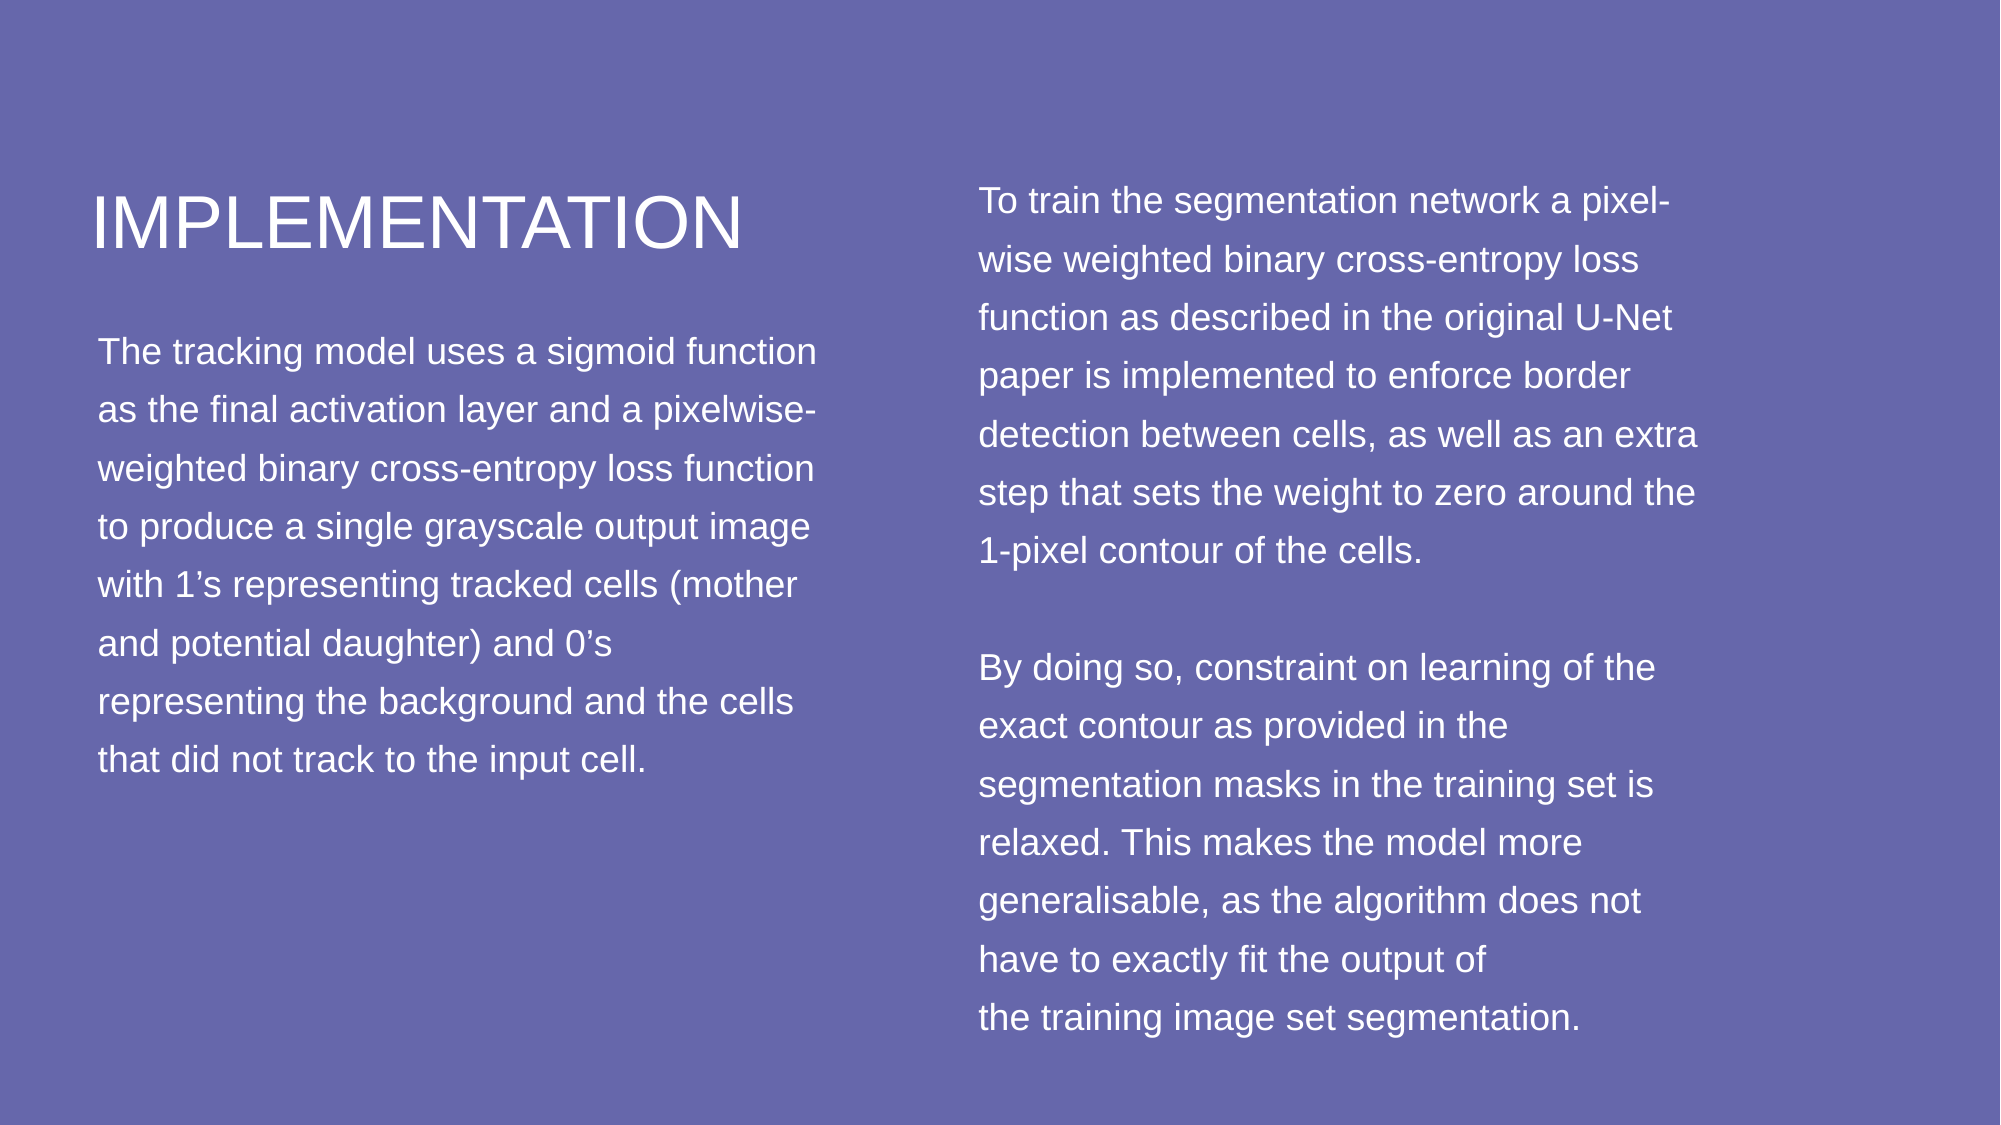

# Implementation
To train the segmentation network a pixel-wise weighted binary cross-entropy loss function as described in the original U-Net paper is implemented to enforce border detection between cells, as well as an extra step that sets the weight to zero around the 1-pixel contour of the cells.

By doing so, constraint on learning of the exact contour as provided in the segmentation masks in the training set is relaxed. This makes the model more generalisable, as the algorithm does not have to exactly fit the output of
the training image set segmentation.
The tracking model uses a sigmoid function as the final activation layer and a pixelwise-weighted binary cross-entropy loss function to produce a single grayscale output image with 1’s representing tracked cells (mother and potential daughter) and 0’s
representing the background and the cells that did not track to the input cell.